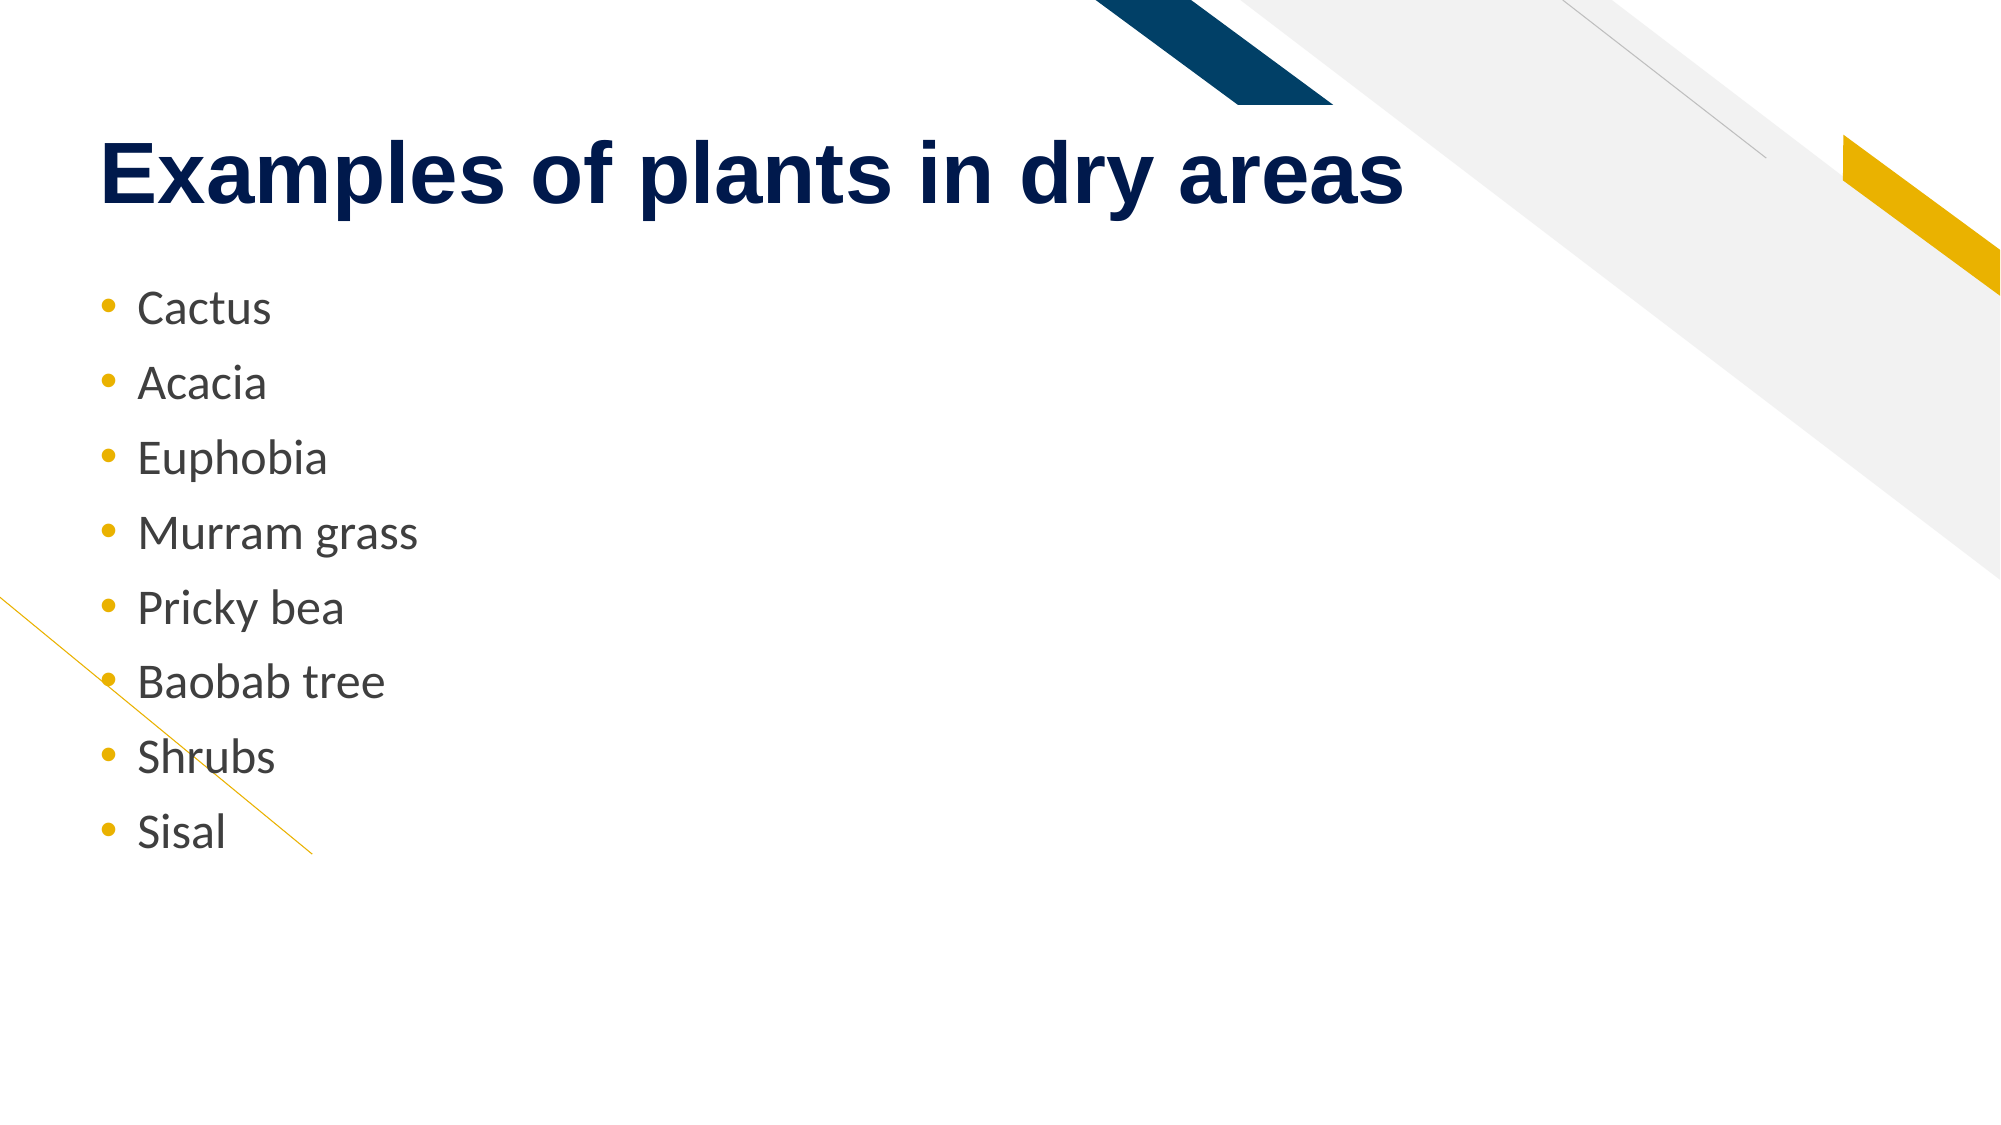

# Examples of plants in dry areas
Cactus
Acacia
Euphobia
Murram grass
Pricky bea
Baobab tree
Shrubs
Sisal